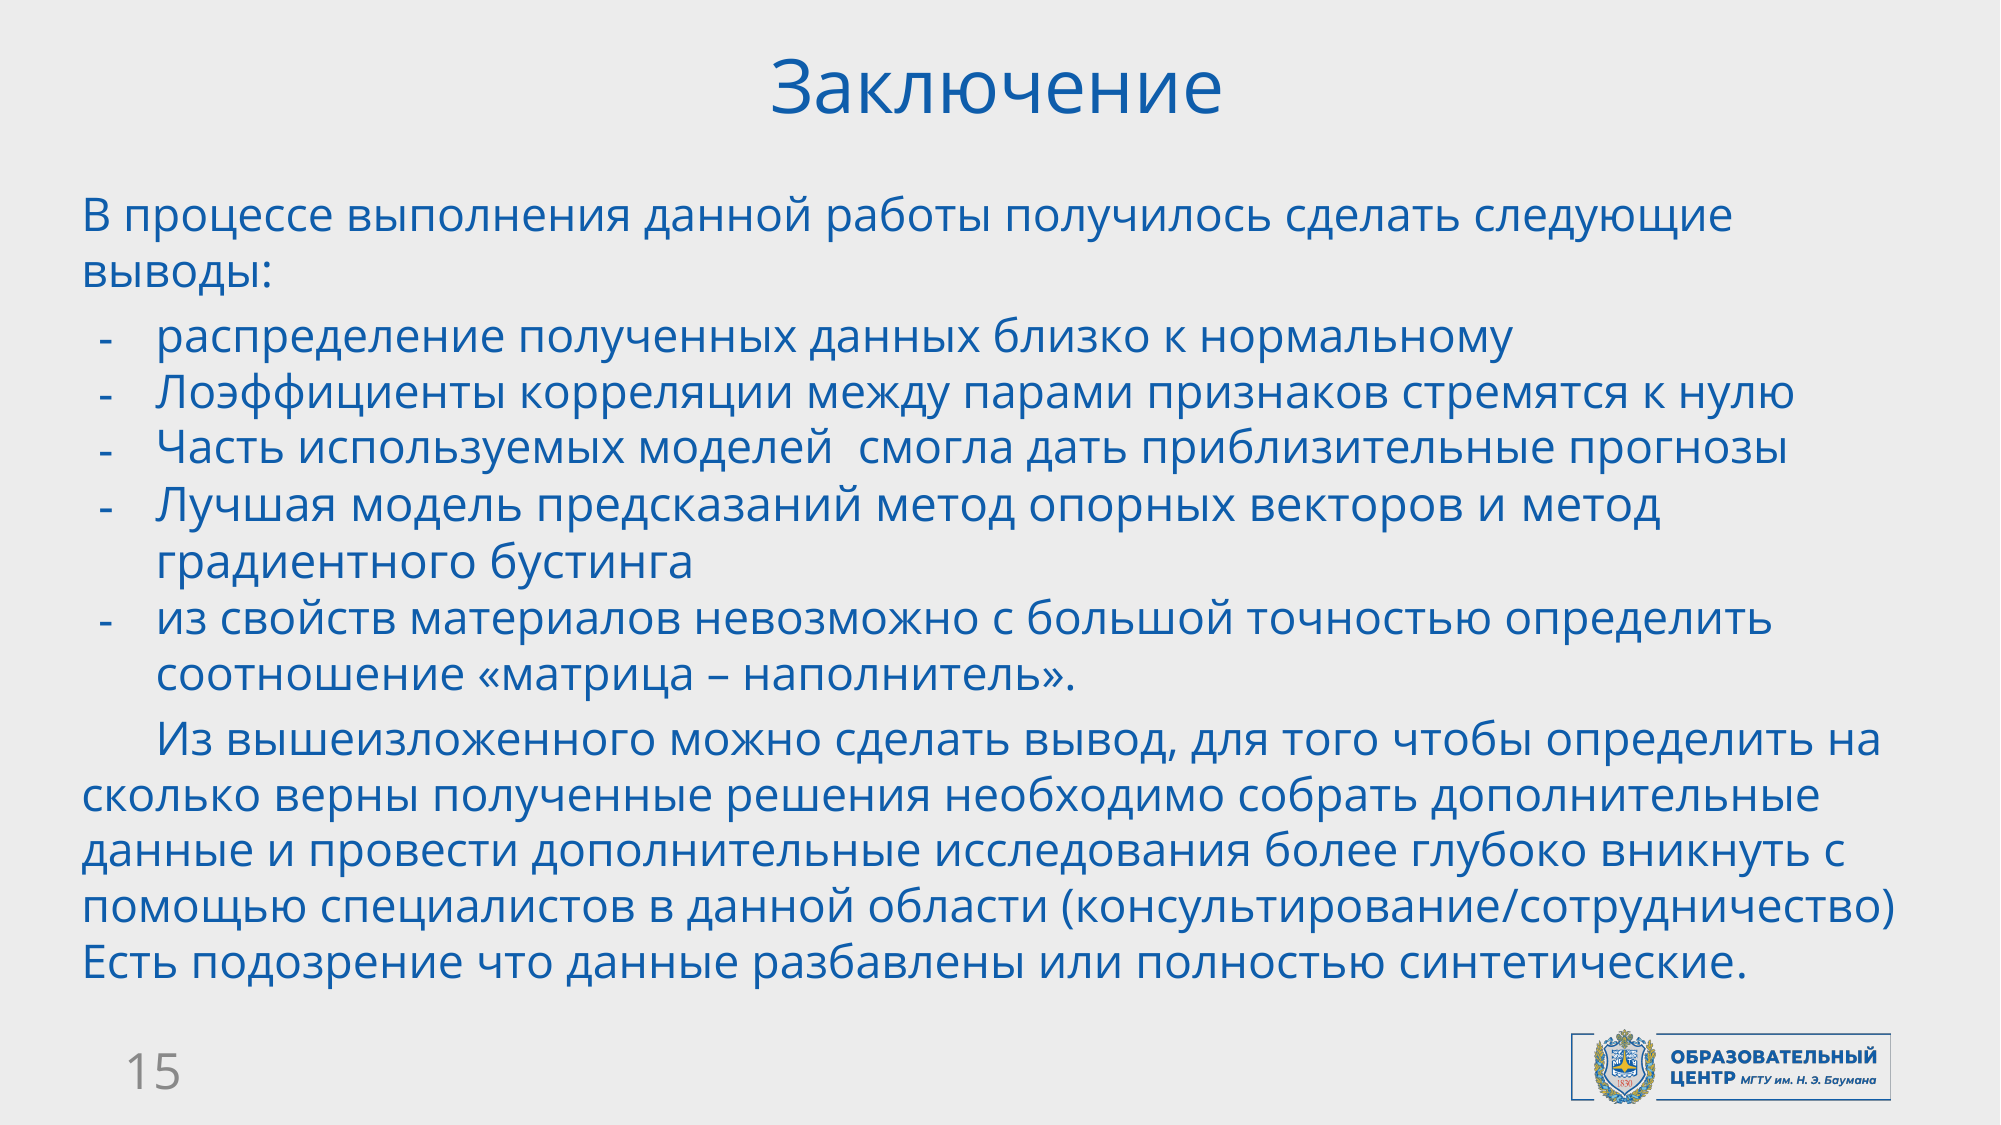

# Заключение
В процессе выполнения данной работы получилось сделать следующие выводы:
распределение полученных данных близко к нормальному
Лоэффициенты корреляции между парами признаков стремятся к нулю
Часть используемых моделей  смогла дать приблизительные прогнозы
Лучшая модель предсказаний метод опорных векторов и метод градиентного бустинга
из свойств материалов невозможно с большой точностью определить соотношение «матрица – наполнитель».
Из вышеизложенного можно сделать вывод, для того чтобы определить на сколько верны полученные решения необходимо собрать дополнительные данные и провести дополнительные исследования более глубоко вникнуть с помощью специалистов в данной области (консультирование/сотрудничество) Есть подозрение что данные разбавлены или полностью синтетические.

15